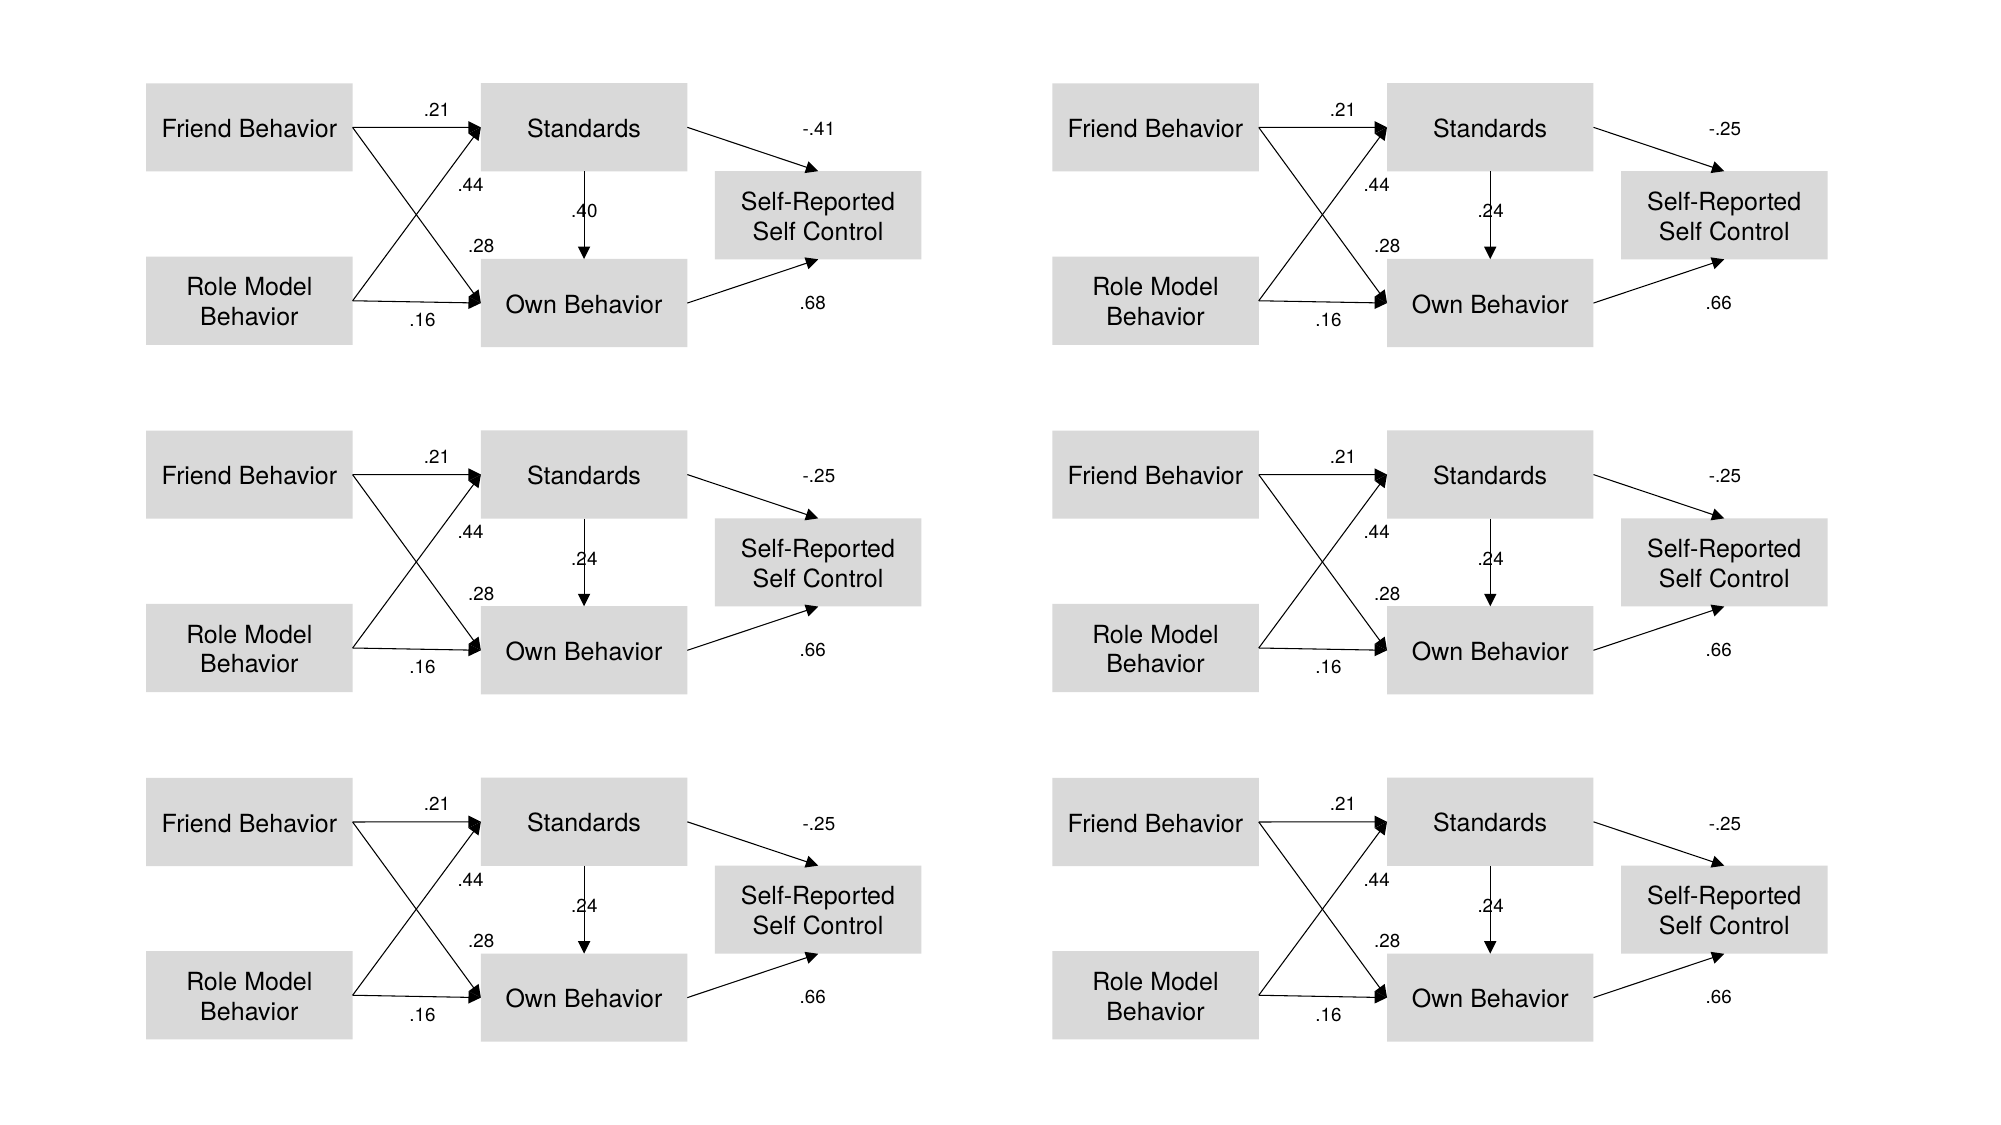

Standards
Friend Behavior
.21
-.41
.44
Self-Reported
Self Control
.40
.28
Role Model Behavior
Own Behavior
.68
.16
Standards
Friend Behavior
.21
-.25
.44
Self-Reported
Self Control
.24
.28
Role Model Behavior
Own Behavior
.66
.16
Standards
Friend Behavior
.21
-.25
.44
Self-Reported
Self Control
.24
.28
Role Model Behavior
Own Behavior
.66
.16
Standards
Friend Behavior
.21
-.25
.44
Self-Reported
Self Control
.24
.28
Role Model Behavior
Own Behavior
.66
.16
Standards
Friend Behavior
.21
-.25
.44
Self-Reported
Self Control
.24
.28
Role Model Behavior
Own Behavior
.66
.16
Standards
Friend Behavior
.21
-.25
.44
Self-Reported
Self Control
.24
.28
Role Model Behavior
Own Behavior
.66
.16